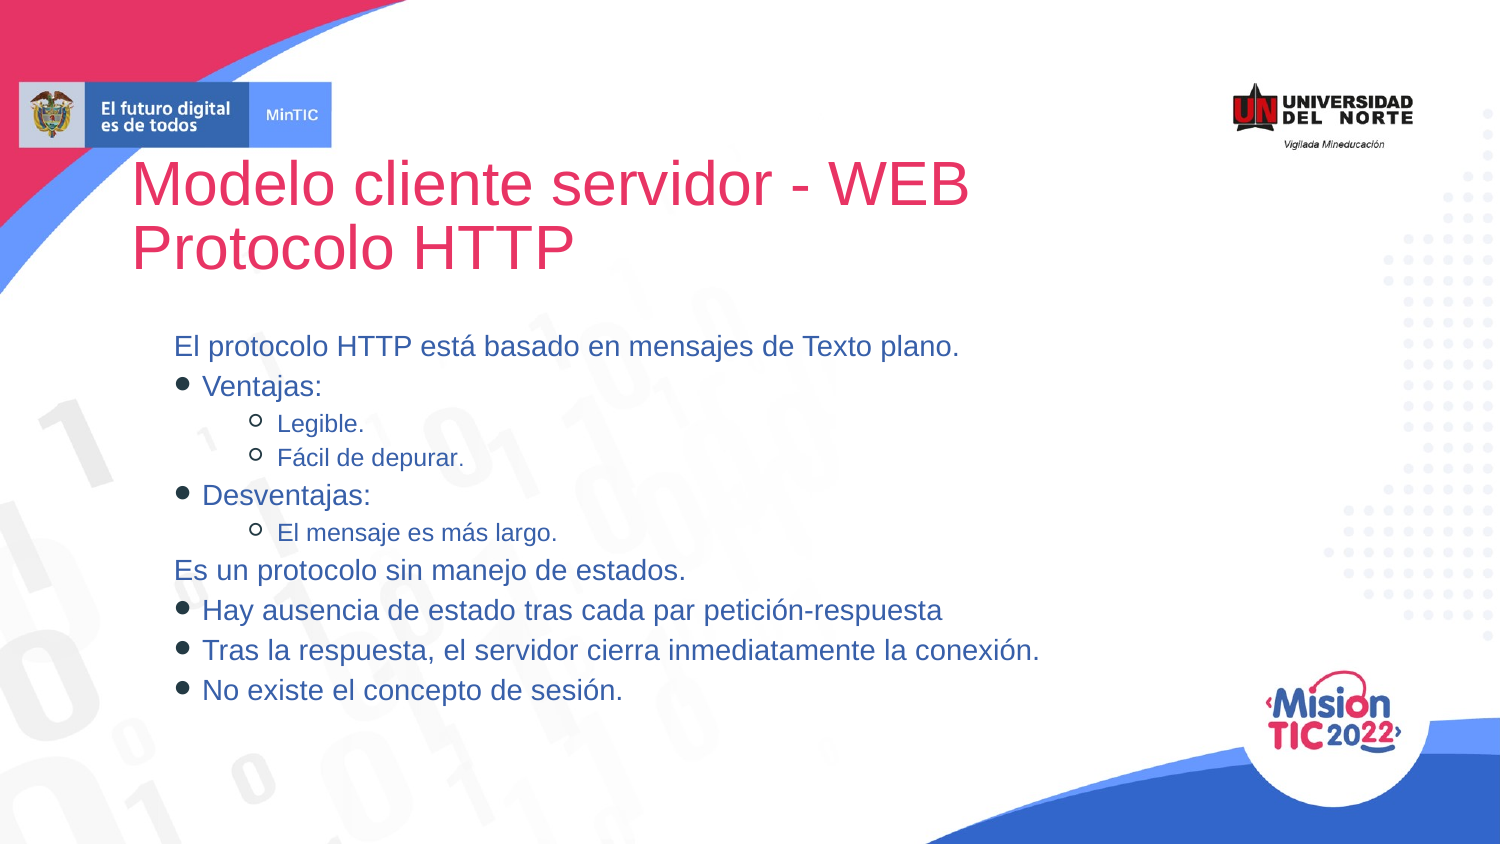

Modelo cliente servidor - WEB
Protocolo HTTP
El protocolo HTTP está basado en mensajes de Texto plano.
Ventajas:
Legible.
Fácil de depurar.
Desventajas:
El mensaje es más largo.
Es un protocolo sin manejo de estados.
Hay ausencia de estado tras cada par petición-respuesta
Tras la respuesta, el servidor cierra inmediatamente la conexión.
No existe el concepto de sesión.